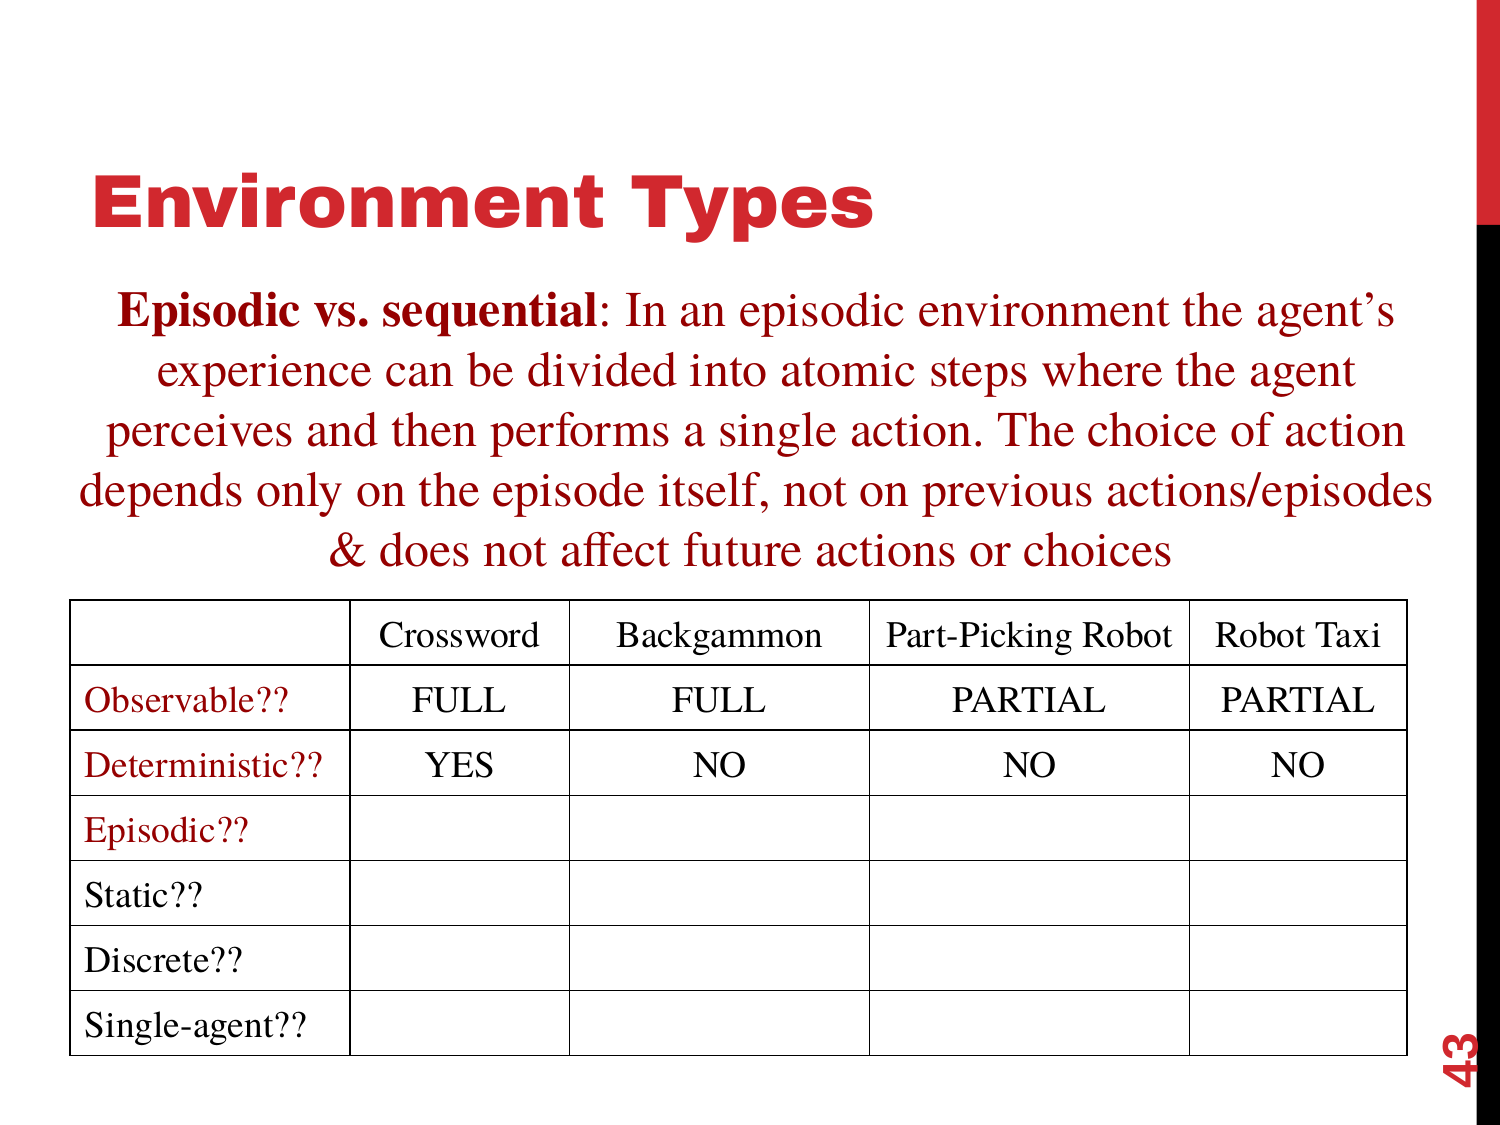

# Environment Types
Episodic vs. sequential: In an episodic environment the agent’s experience can be divided into atomic steps where the agent perceives and then performs a single action. The choice of action depends only on the episode itself, not on previous actions/episodes & does not affect future actions or choices
|  | Crossword | Backgammon | Part-Picking Robot | Robot Taxi |
| --- | --- | --- | --- | --- |
| Observable?? | FULL | FULL | PARTIAL | PARTIAL |
| Deterministic?? | YES | NO | NO | NO |
| Episodic?? |  |  |  |  |
| Static?? |  |  |  |  |
| Discrete?? |  |  |  |  |
| Single-agent?? |  |  |  |  |
43